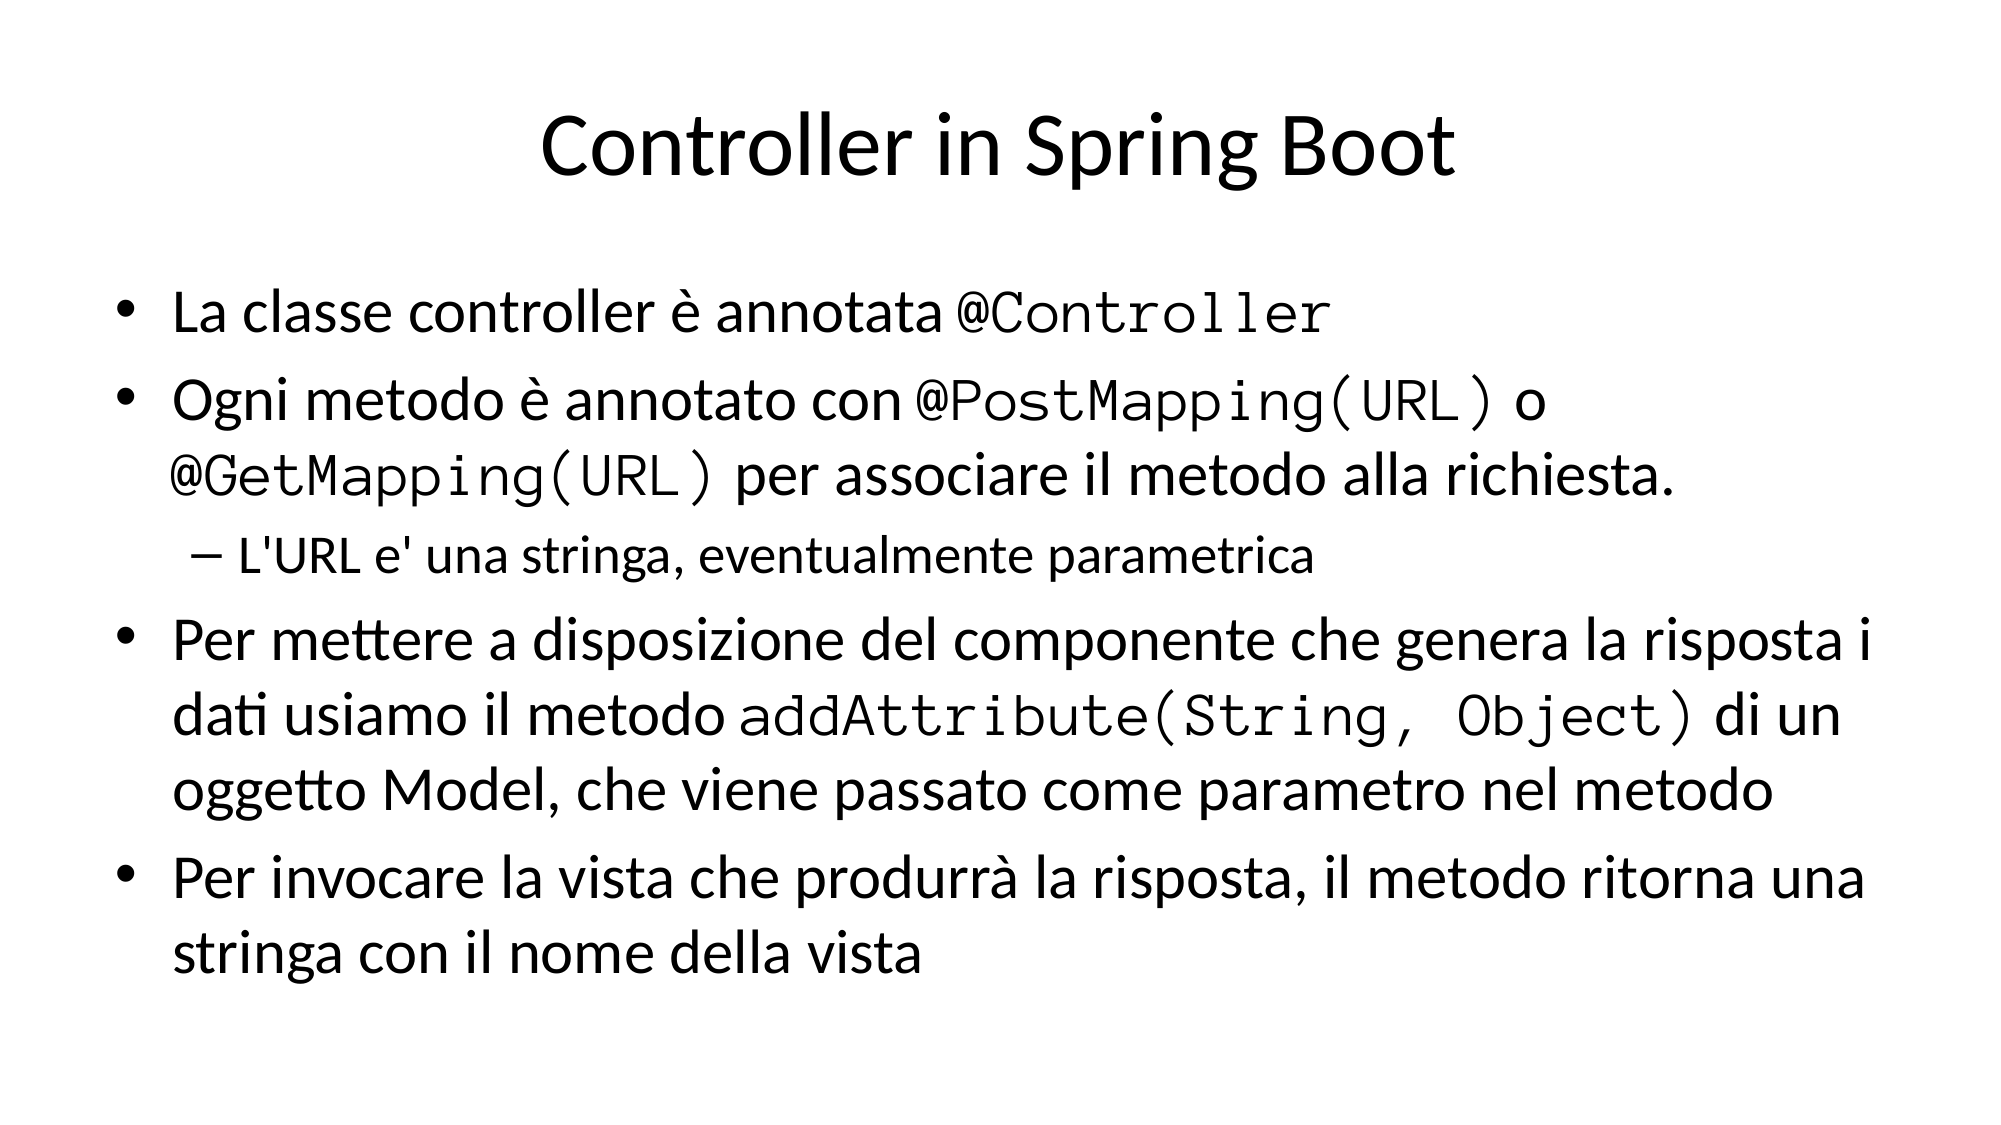

# Controller in Spring Boot
La classe controller è annotata @Controller
Ogni metodo è annotato con @PostMapping(URL) o @GetMapping(URL) per associare il metodo alla richiesta.
L'URL e' una stringa, eventualmente parametrica
Per mettere a disposizione del componente che genera la risposta i dati usiamo il metodo addAttribute(String, Object) di un oggetto Model, che viene passato come parametro nel metodo
Per invocare la vista che produrrà la risposta, il metodo ritorna una stringa con il nome della vista